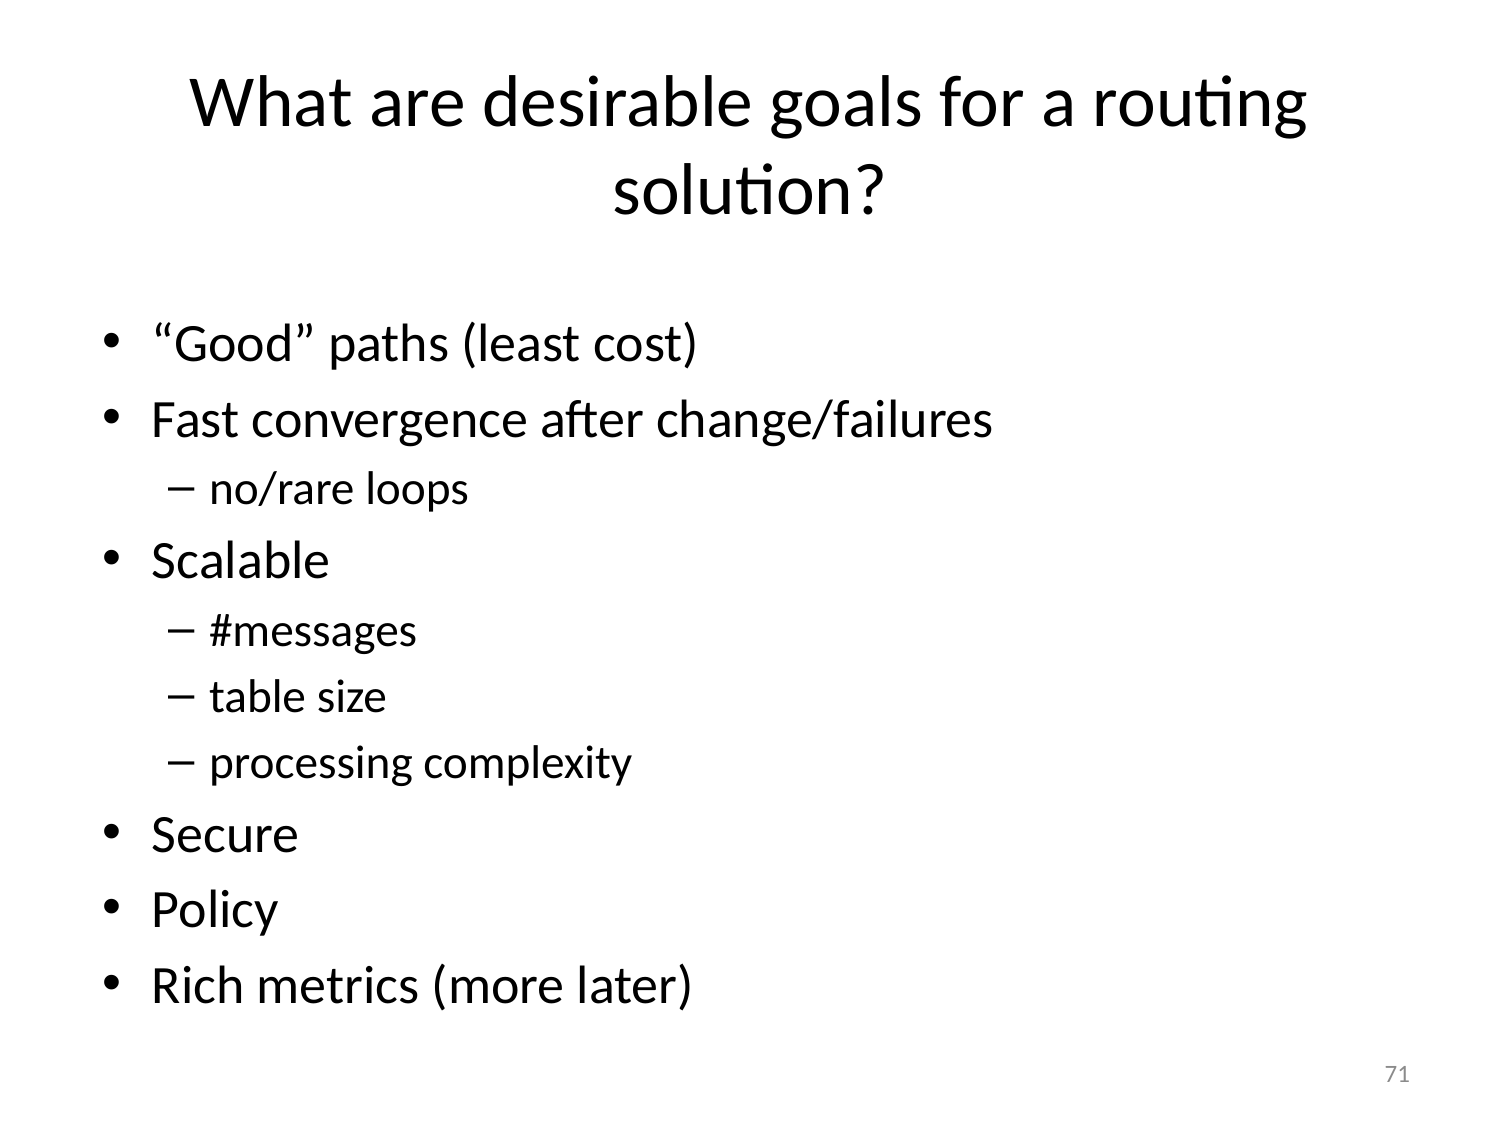

# What are desirable goals for a routing solution?
“Good” paths (least cost)
Fast convergence after change/failures
no/rare loops
Scalable
#messages
table size
processing complexity
Secure
Policy
Rich metrics (more later)
71